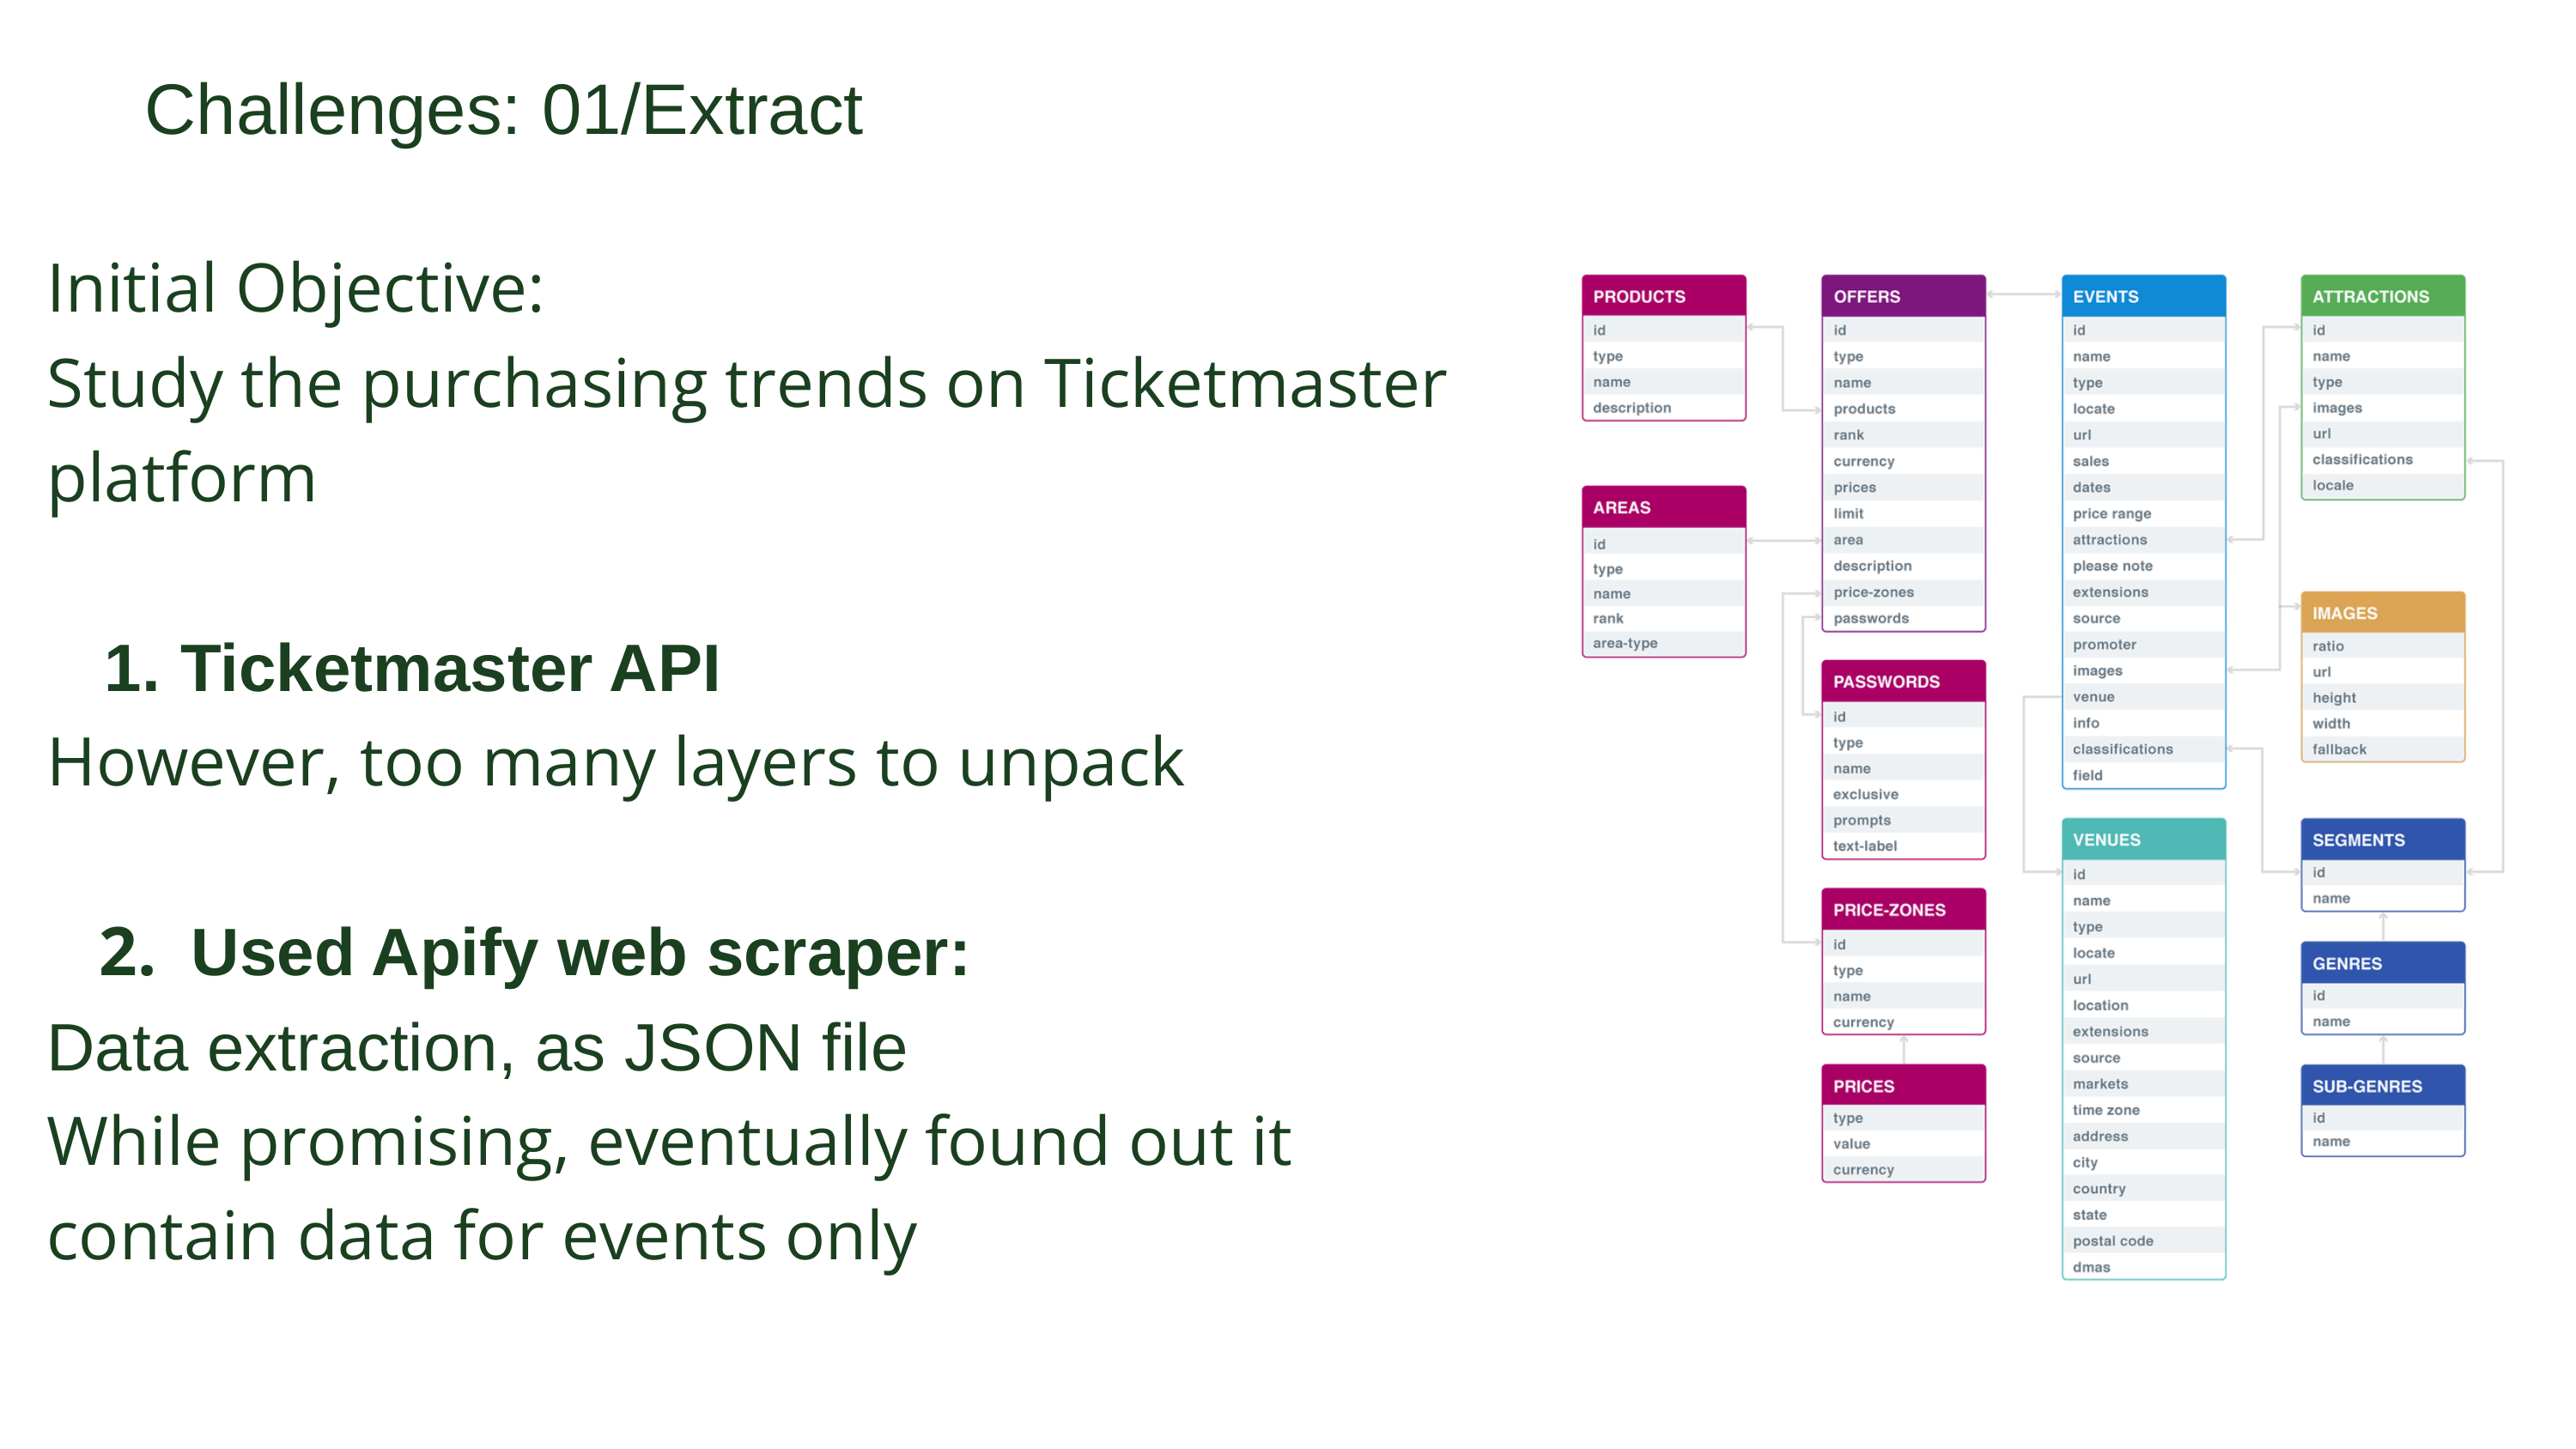

Challenges: 01/Extract
Initial Objective:
Study the purchasing trends on Ticketmaster platform

 Ticketmaster API
However, too many layers to unpack

   2.  Used Apify web scraper:
Data extraction, as JSON file
While promising, eventually found out it contain data for events only